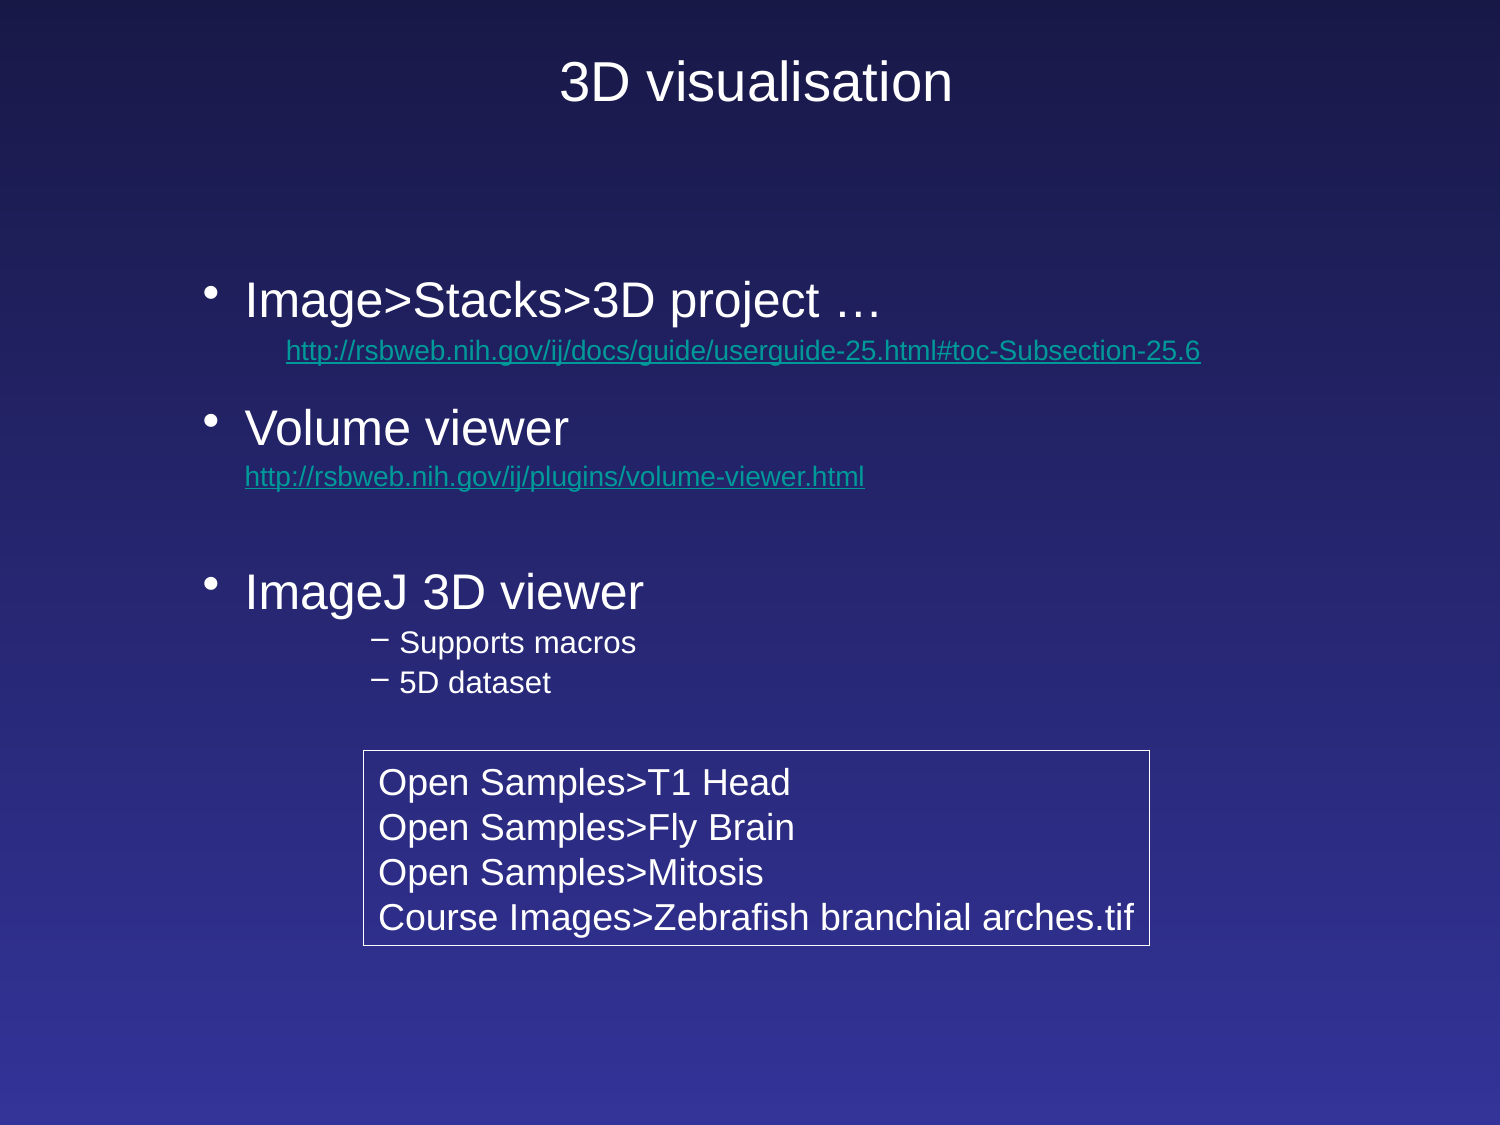

3D visualisation
Image>Stacks>3D project …

Volume viewer
	http://rsbweb.nih.gov/ij/plugins/volume-viewer.html

ImageJ 3D viewer
Supports macros
5D dataset
http://rsbweb.nih.gov/ij/docs/guide/userguide-25.html#toc-Subsection-25.6
Open Samples>T1 Head
Open Samples>Fly Brain
Open Samples>Mitosis
Course Images>Zebrafish branchial arches.tif